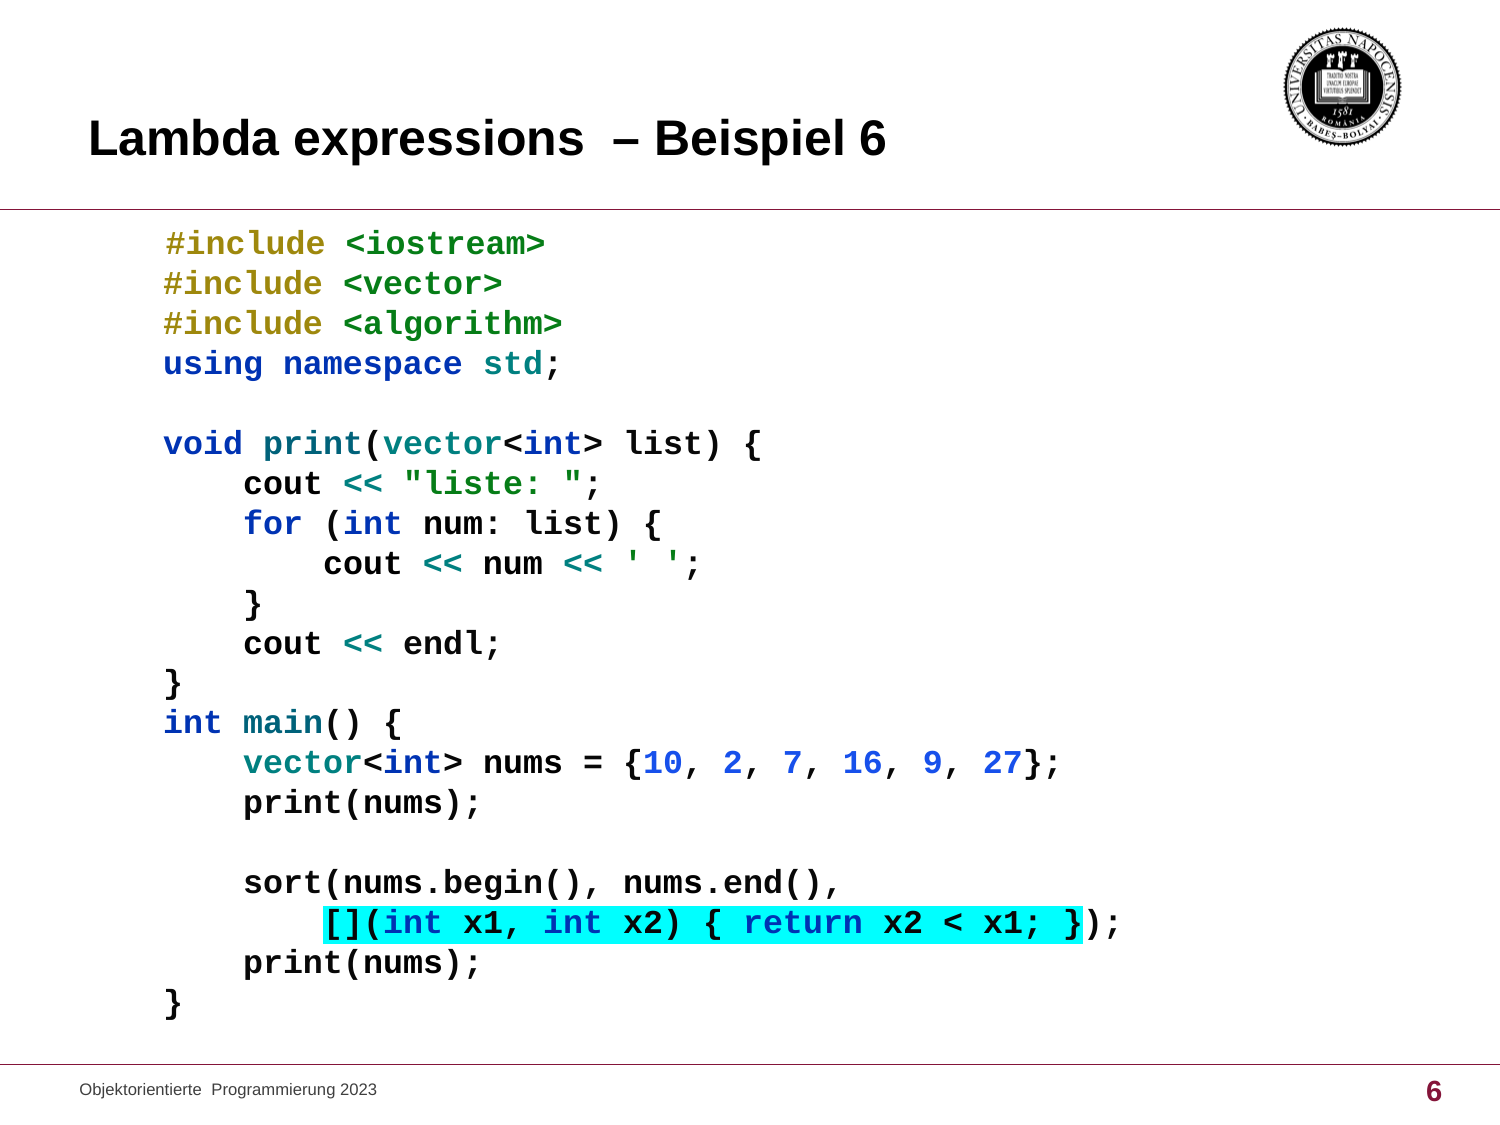

# Lambda expressions  – Beispiel 6
  #include <iostream>
#include <vector>
#include <algorithm>
using namespace std;
void print(vector<int> list) {
    cout << "liste: ";
    for (int num: list) {
        cout << num << ' ';
    }
    cout << endl;
}
int main() {
    vector<int> nums = {10, 2, 7, 16, 9, 27};
    print(nums);
    sort(nums.begin(), nums.end(),
        [](int x1, int x2) { return x2 < x1; });
    print(nums);
}
Objektorientierte  Programmierung 2023
6